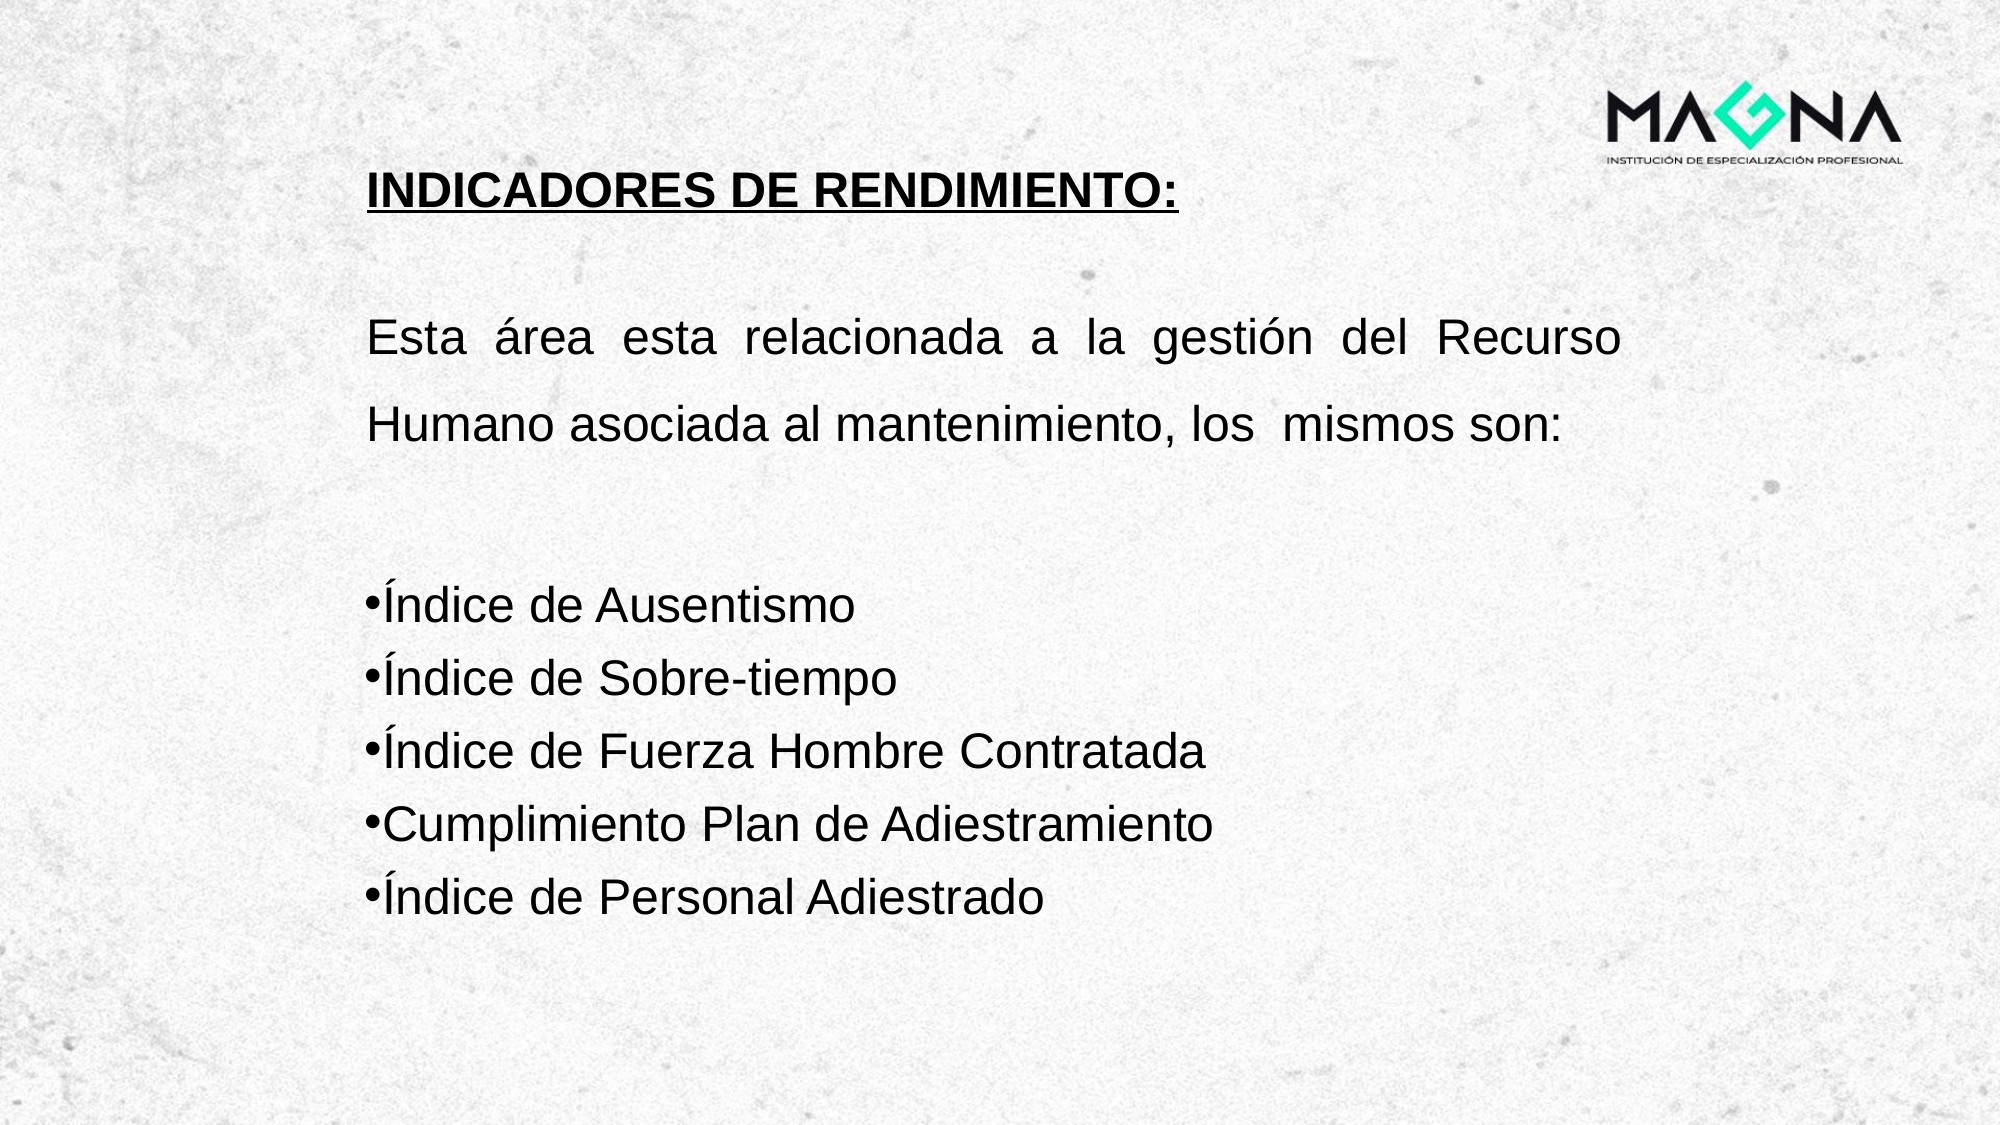

INDICADORES DE RENDIMIENTO:

Esta área esta relacionada a la gestión del Recurso Humano asociada al mantenimiento, los  mismos son:

Índice de Ausentismo
Índice de Sobre-tiempo
Índice de Fuerza Hombre Contratada
Cumplimiento Plan de Adiestramiento
Índice de Personal Adiestrado